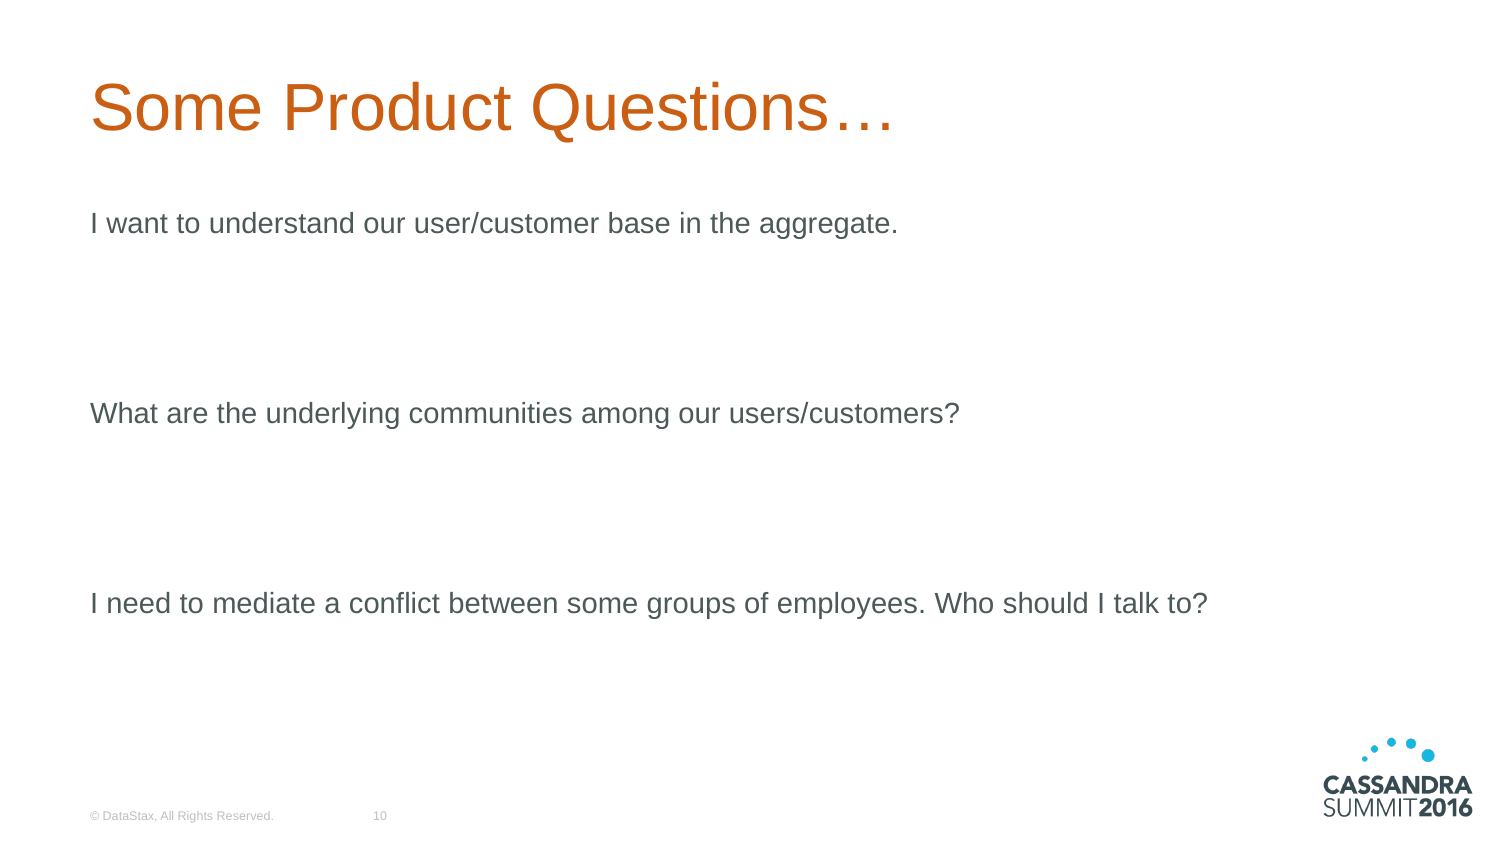

# Some Product Questions…
I want to understand our user/customer base in the aggregate.

What are the underlying communities among our users/customers?

I need to mediate a conflict between some groups of employees. Who should I talk to?
© DataStax, All Rights Reserved.
10